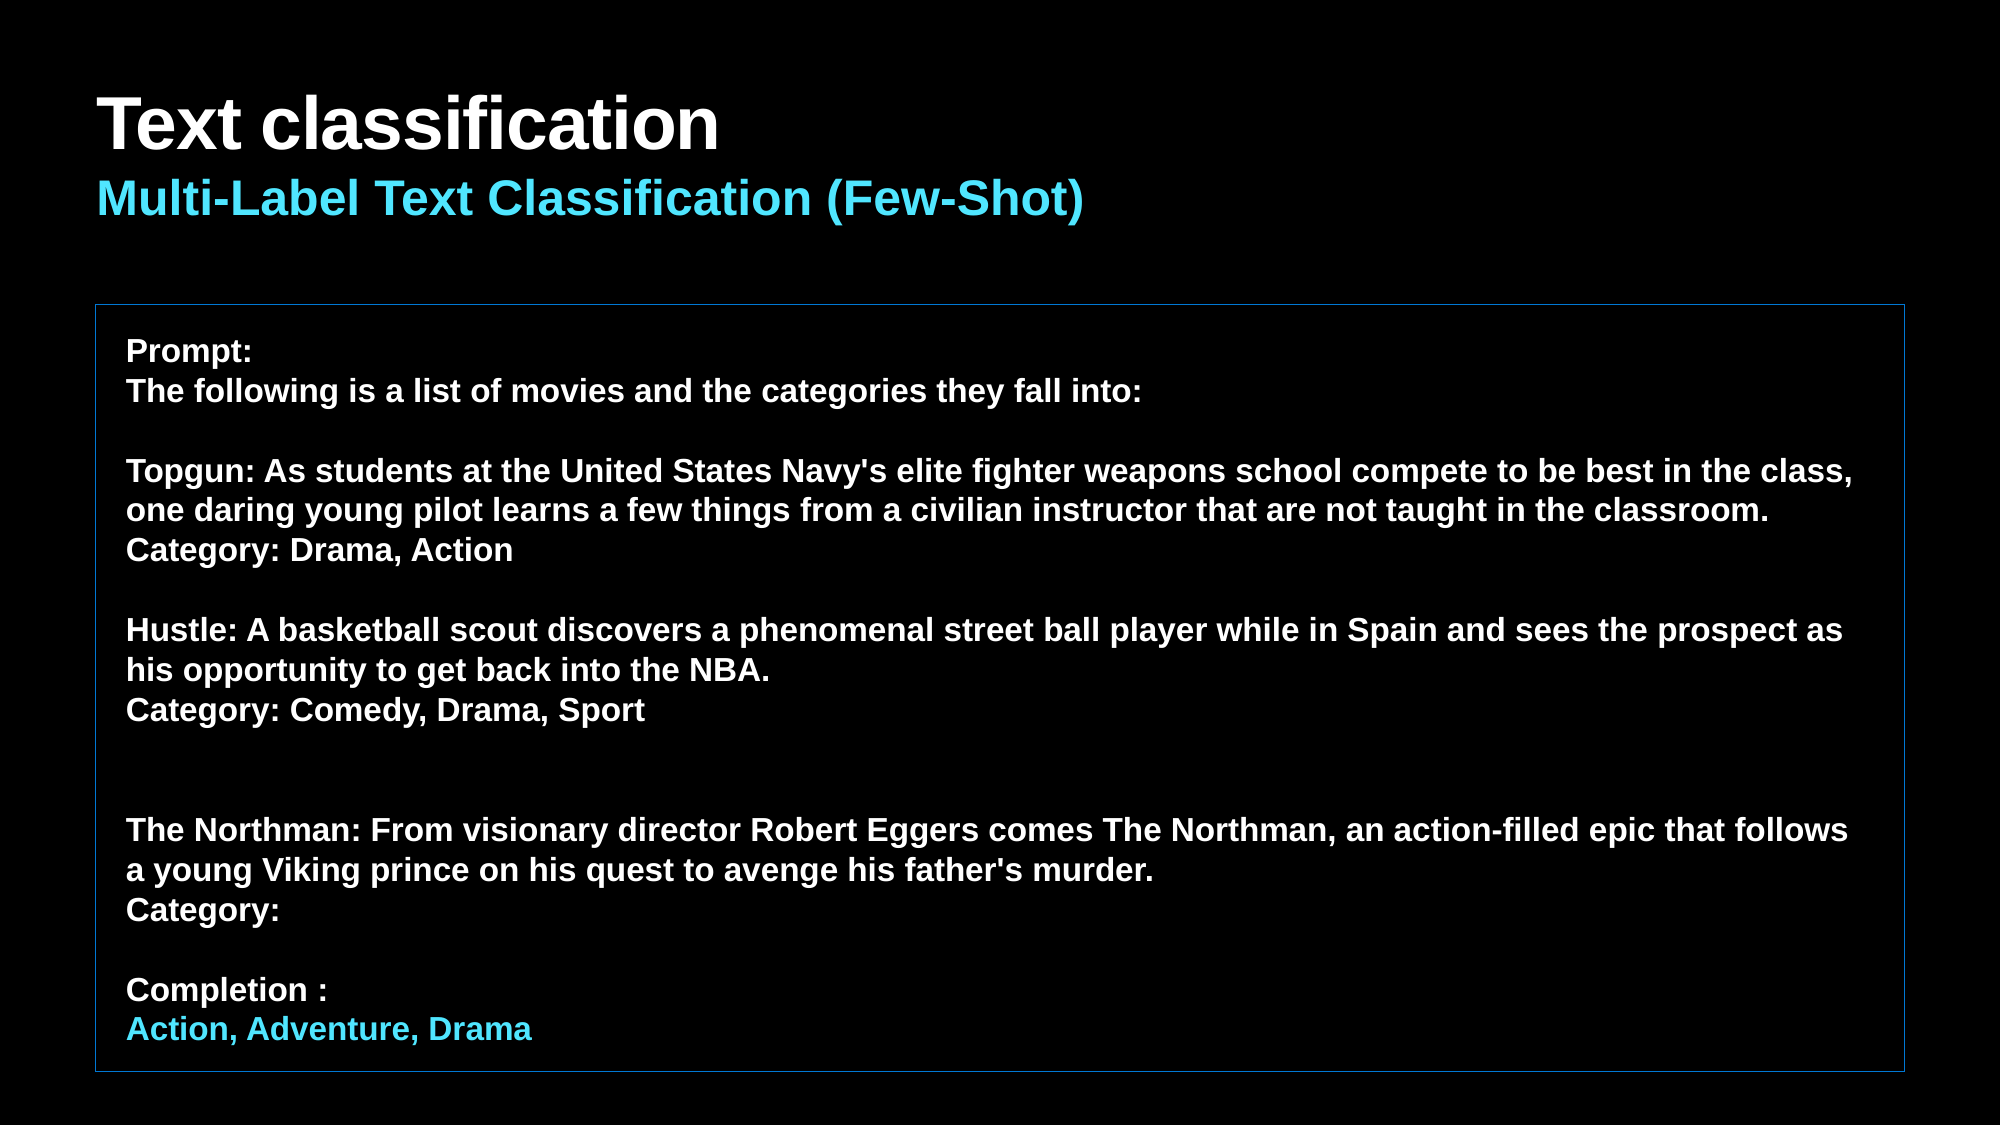

# Text classification Multi-Label Text Classification (Few-Shot)
Prompt:
The following is a list of movies and the categories they fall into:

Topgun: As students at the United States Navy's elite fighter weapons school compete to be best in the class, one daring young pilot learns a few things from a civilian instructor that are not taught in the classroom.
Category: Drama, Action

Hustle: A basketball scout discovers a phenomenal street ball player while in Spain and sees the prospect as his opportunity to get back into the NBA.
Category: Comedy, Drama, Sport

The Northman: From visionary director Robert Eggers comes The Northman, an action-filled epic that follows a young Viking prince on his quest to avenge his father's murder.
Category:

Completion :
Action, Adventure, Drama